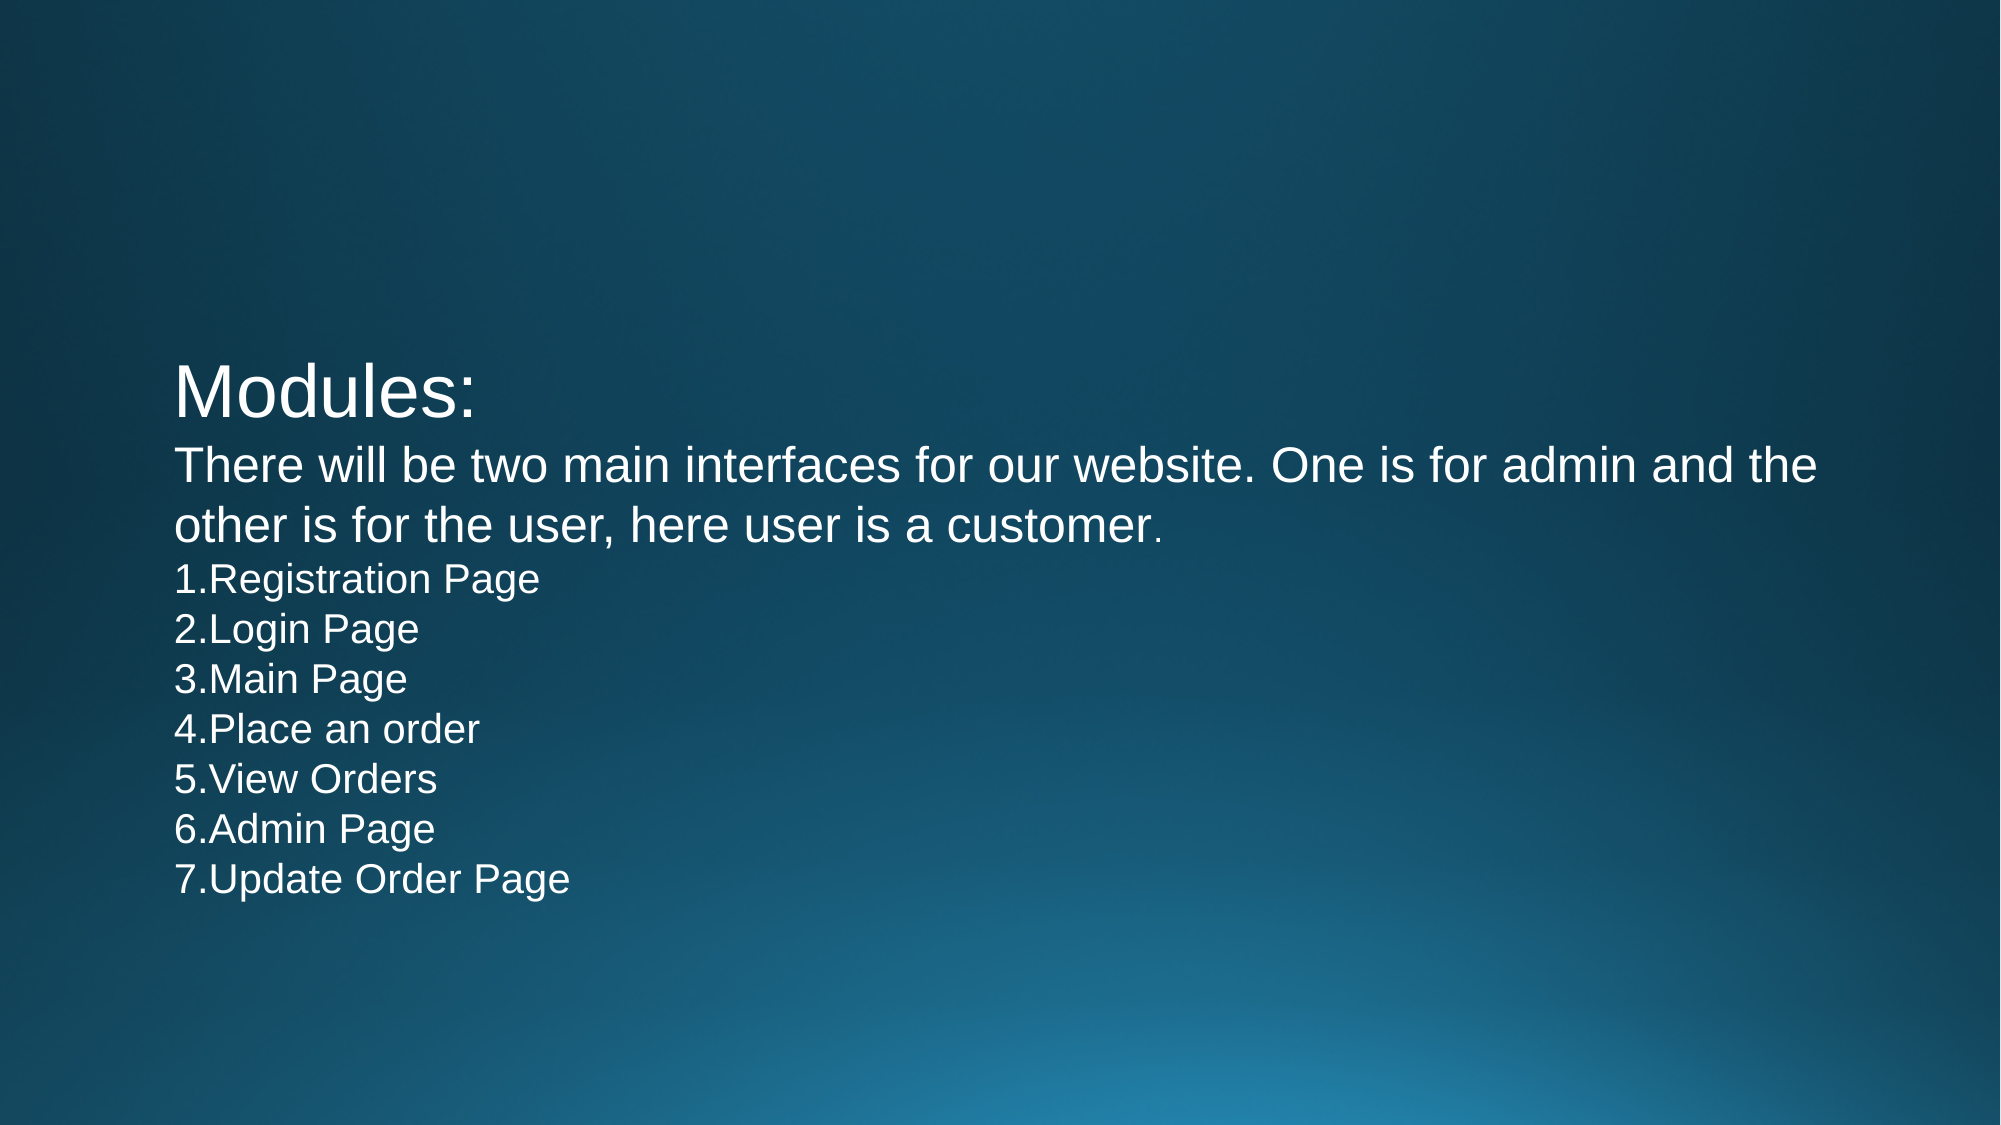

Modules:
There will be two main interfaces for our website. One is for admin and the other is for the user, here user is a customer.
1.Registration Page
2.Login Page
3.Main Page
4.Place an order
5.View Orders
6.Admin Page
7.Update Order Page